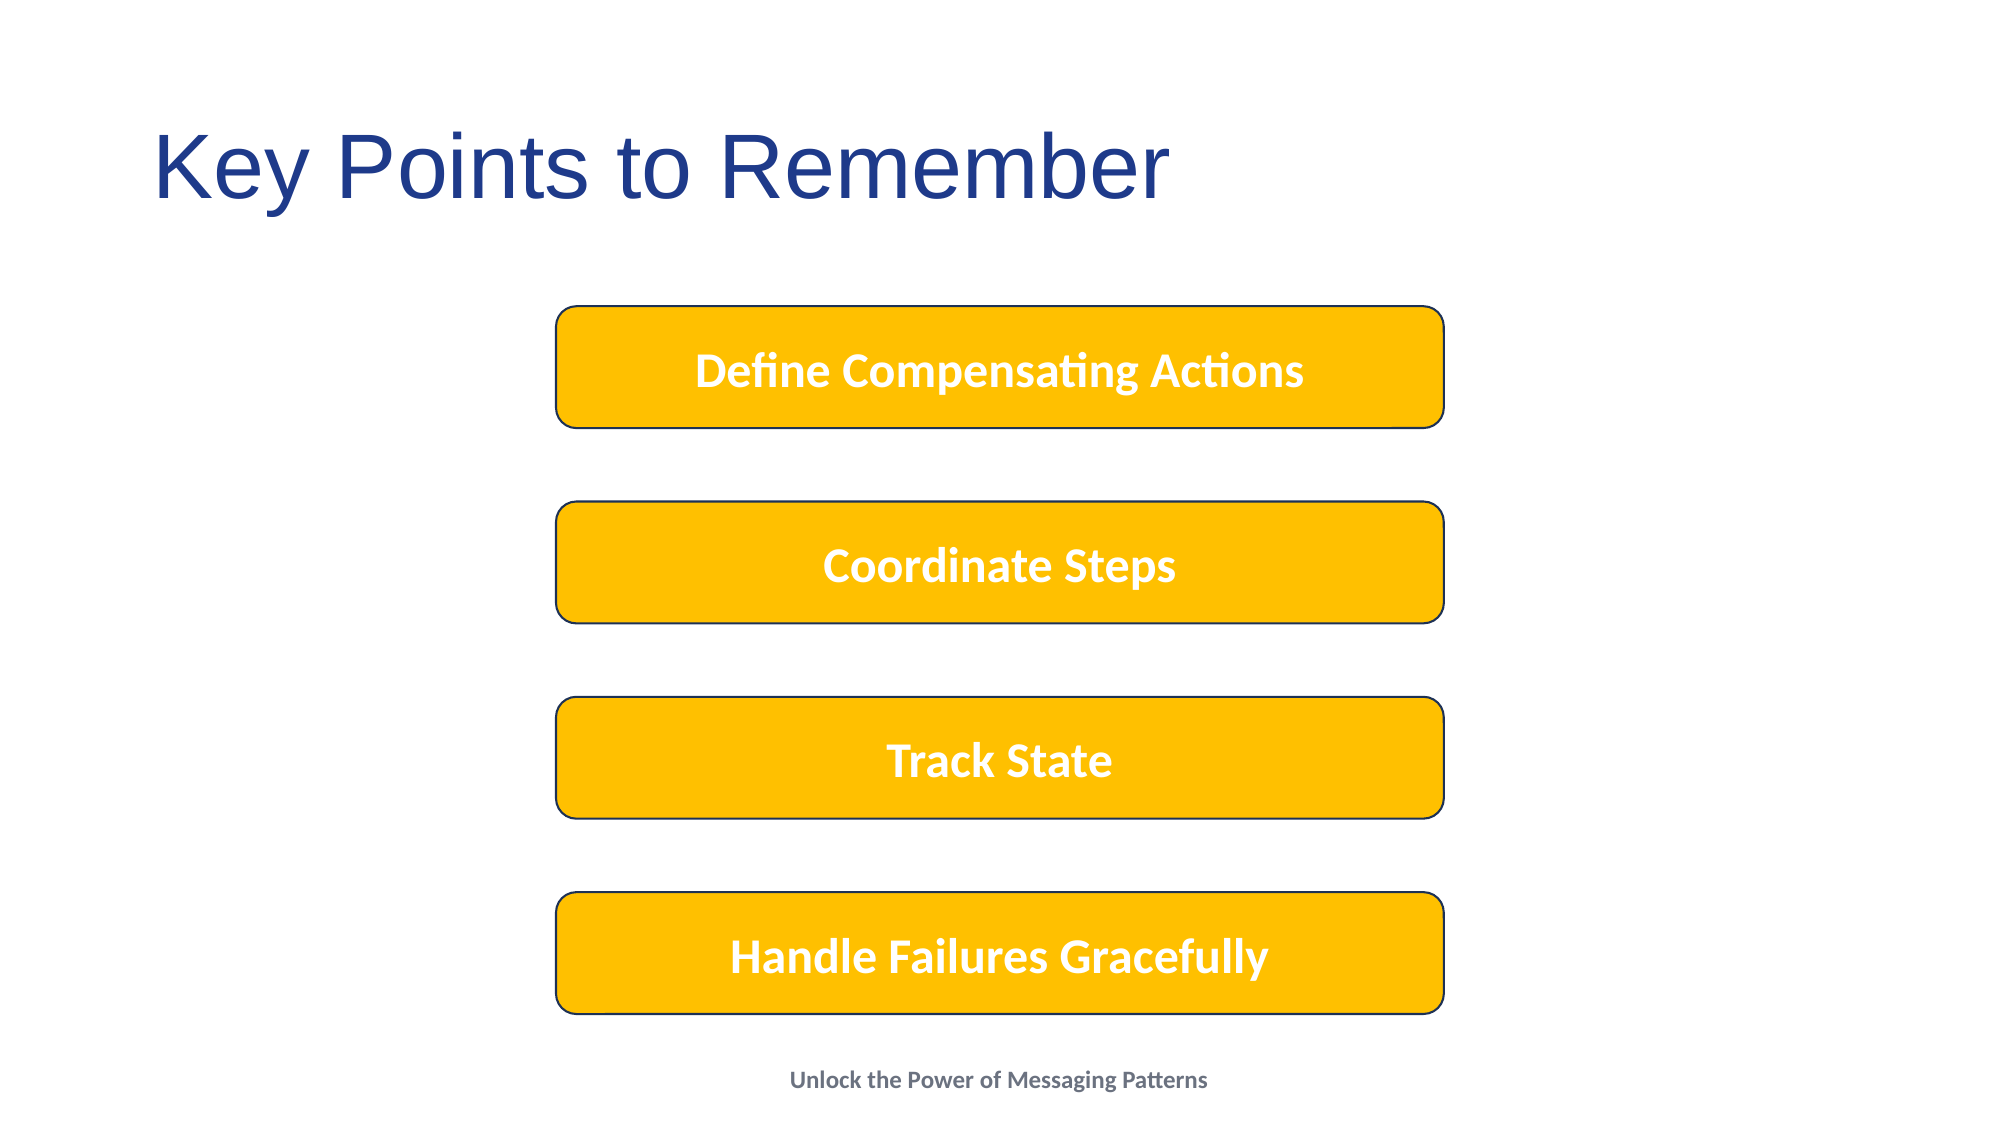

# Key Points to Remember
Define Compensating Actions
Coordinate Steps
Track State
Handle Failures Gracefully